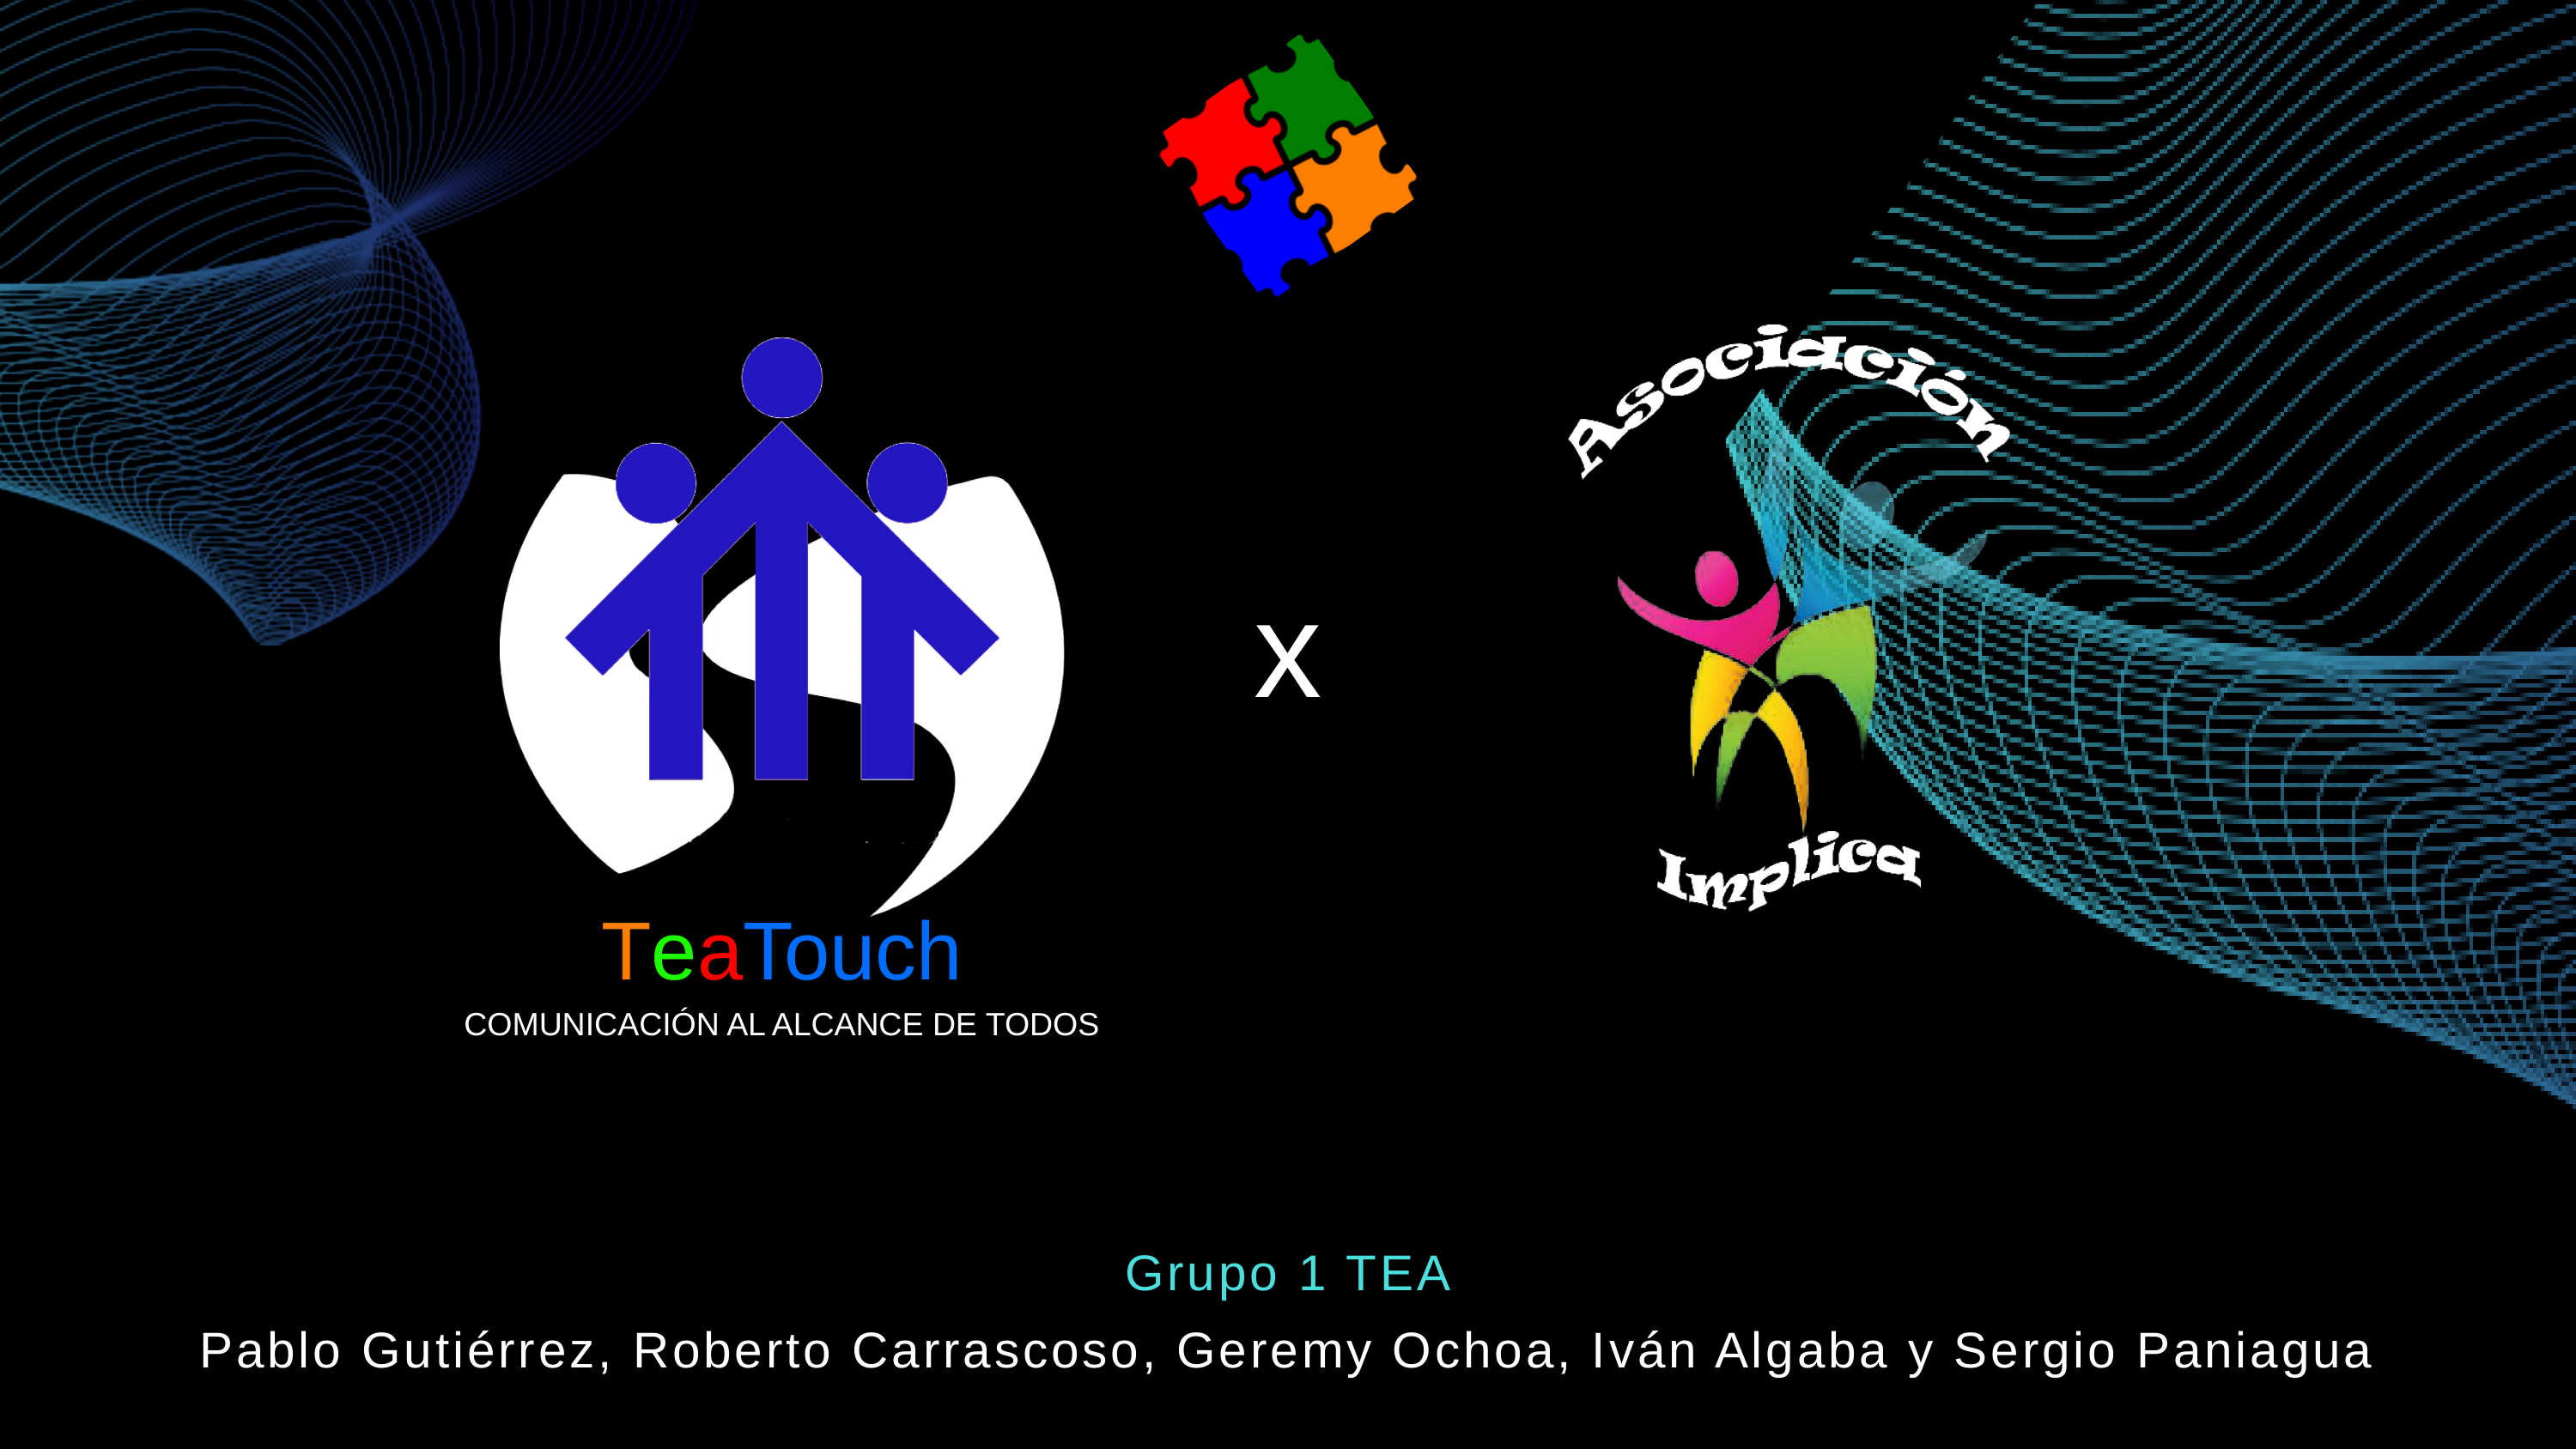

x
TeaTouch
COMUNICACIÓN AL ALCANCE DE TODOS
Grupo 1 TEA
Pablo Gutiérrez, Roberto Carrascoso, Geremy Ochoa, Iván Algaba y Sergio Paniagua